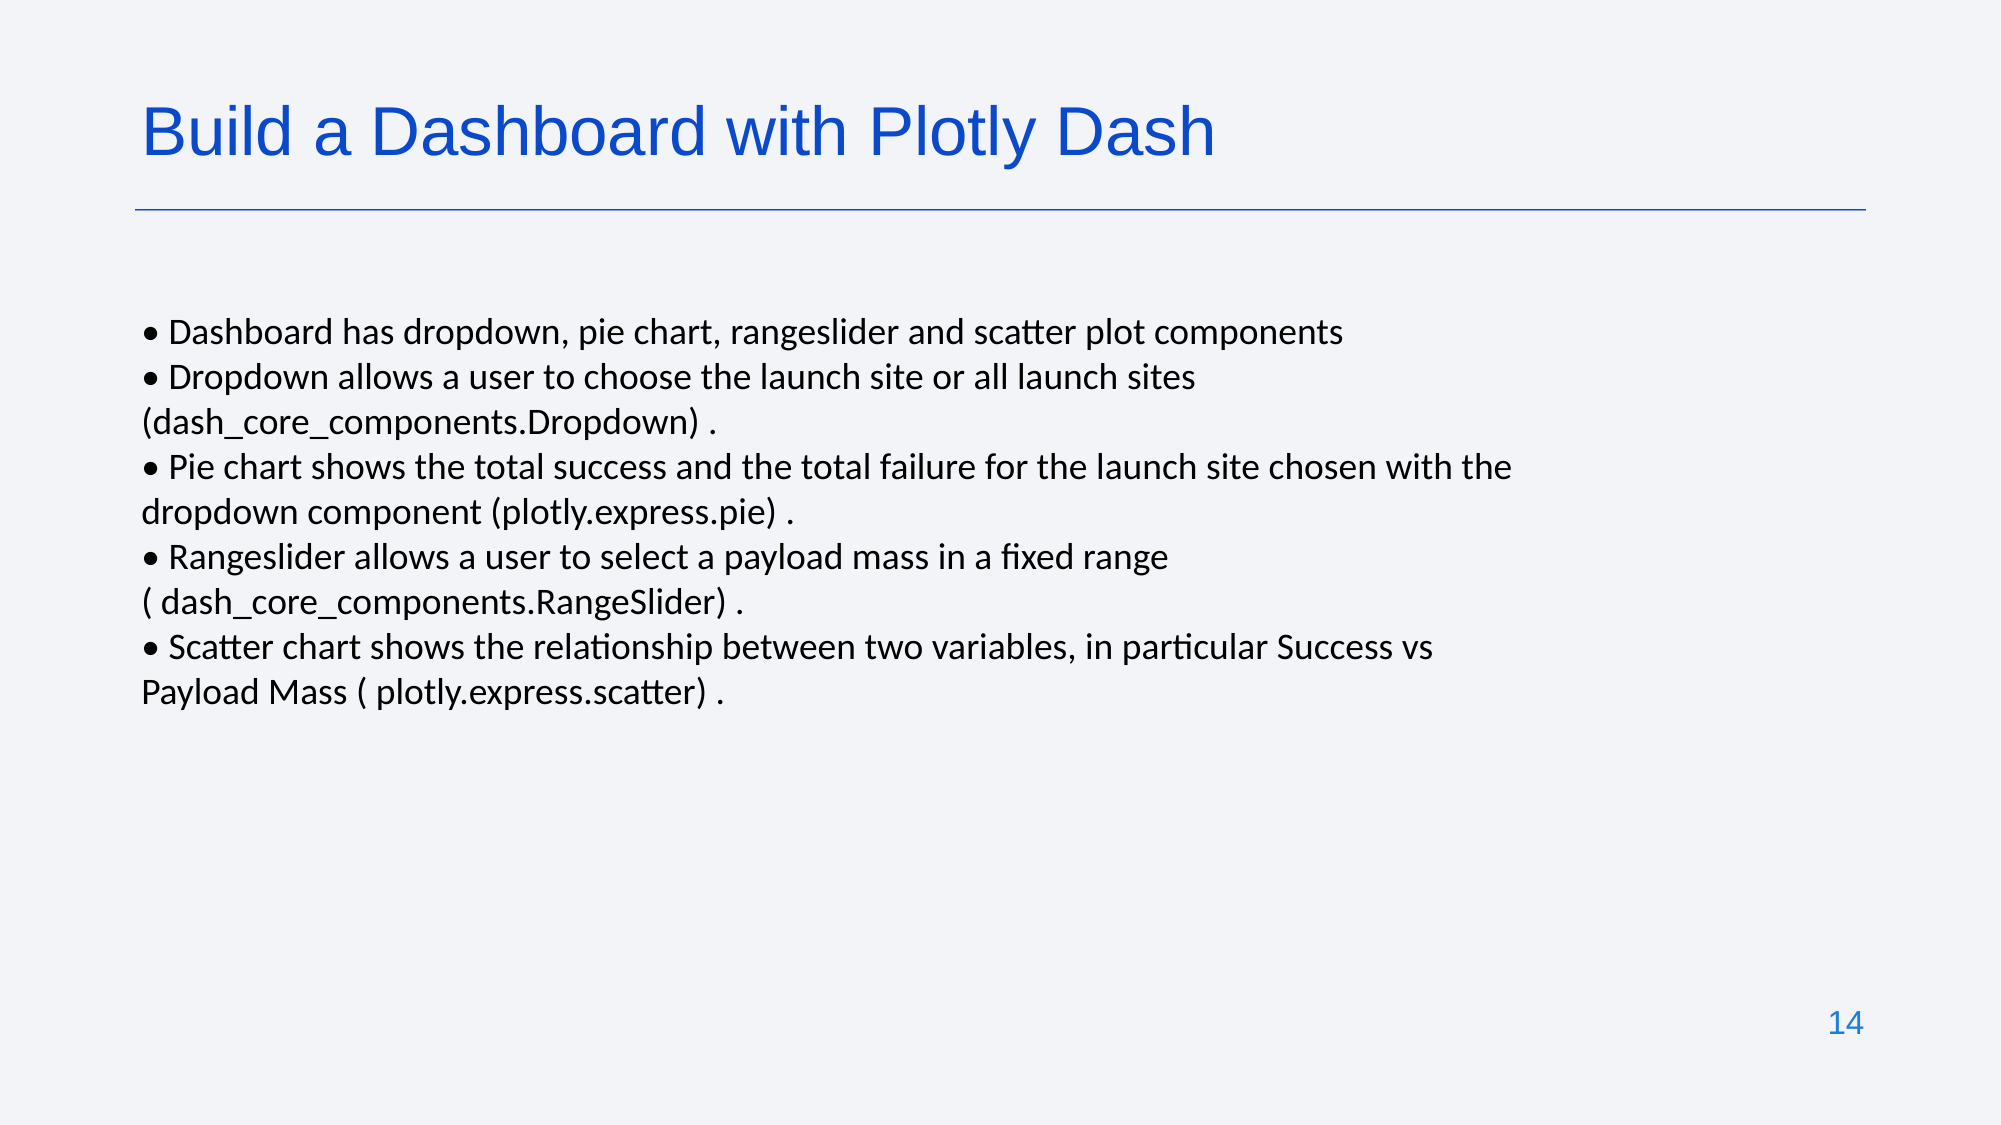

Build a Dashboard with Plotly Dash
• Dashboard has dropdown, pie chart, rangeslider and scatter plot components
• Dropdown allows a user to choose the launch site or all launch sites
(dash_core_components.Dropdown) .
• Pie chart shows the total success and the total failure for the launch site chosen with the
dropdown component (plotly.express.pie) .
• Rangeslider allows a user to select a payload mass in a fixed range
( dash_core_components.RangeSlider) .
• Scatter chart shows the relationship between two variables, in particular Success vs
Payload Mass ( plotly.express.scatter) .
14